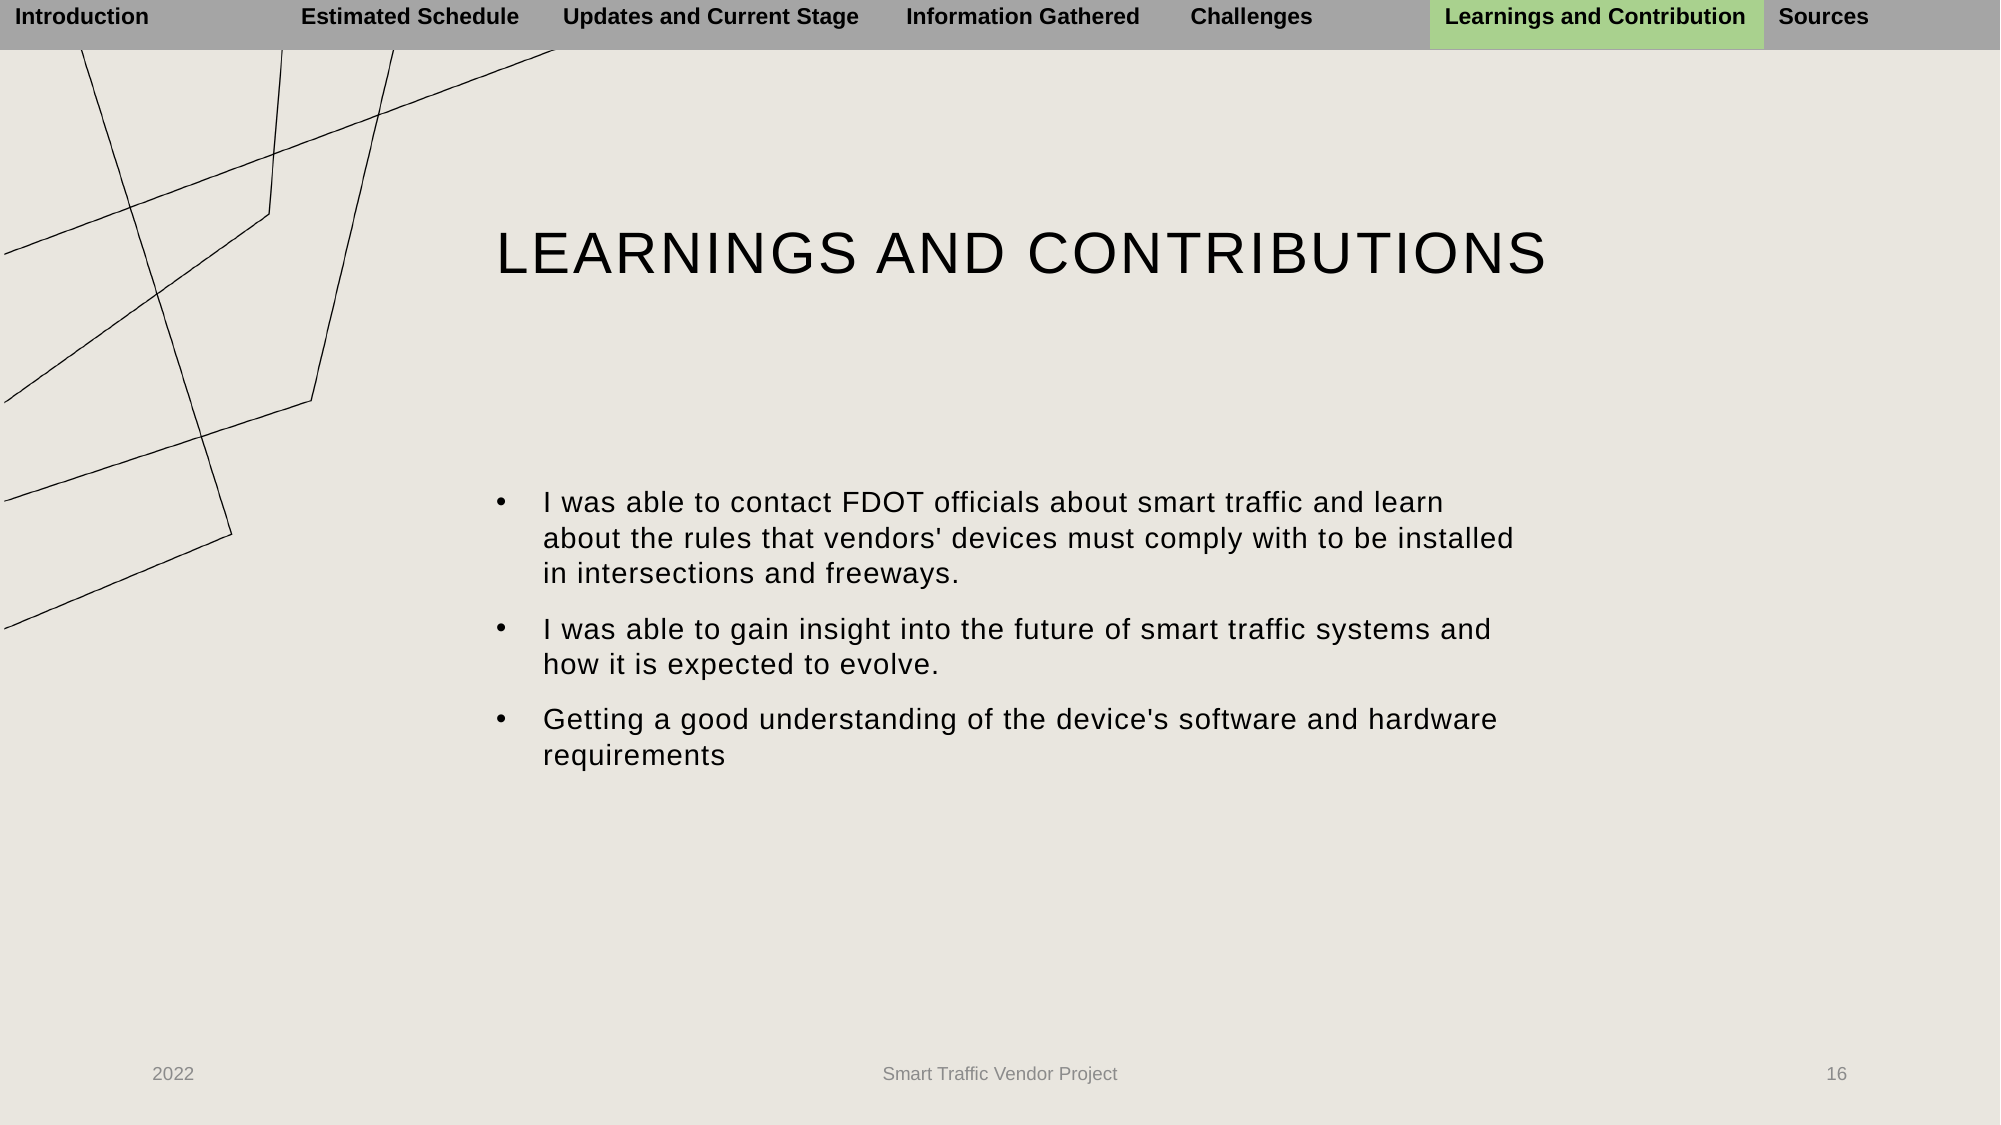

| Introduction | Estimated Schedule | Updates and Current Stage | Information Gathered | Challenges | Learnings and Contribution |
| --- | --- | --- | --- | --- | --- |
| Introduction | Estimated Schedule | Updates and Current Stage | Information Gathered | Challenges | Learnings and Contribution | Sources |
| --- | --- | --- | --- | --- | --- | --- |
# Learnings and Contributions
I was able to contact FDOT officials about smart traffic and learn about the rules that vendors' devices must comply with to be installed in intersections and freeways.
I was able to gain insight into the future of smart traffic systems and how it is expected to evolve.
Getting a good understanding of the device's software and hardware requirements
2022
Smart Traffic Vendor Project
16